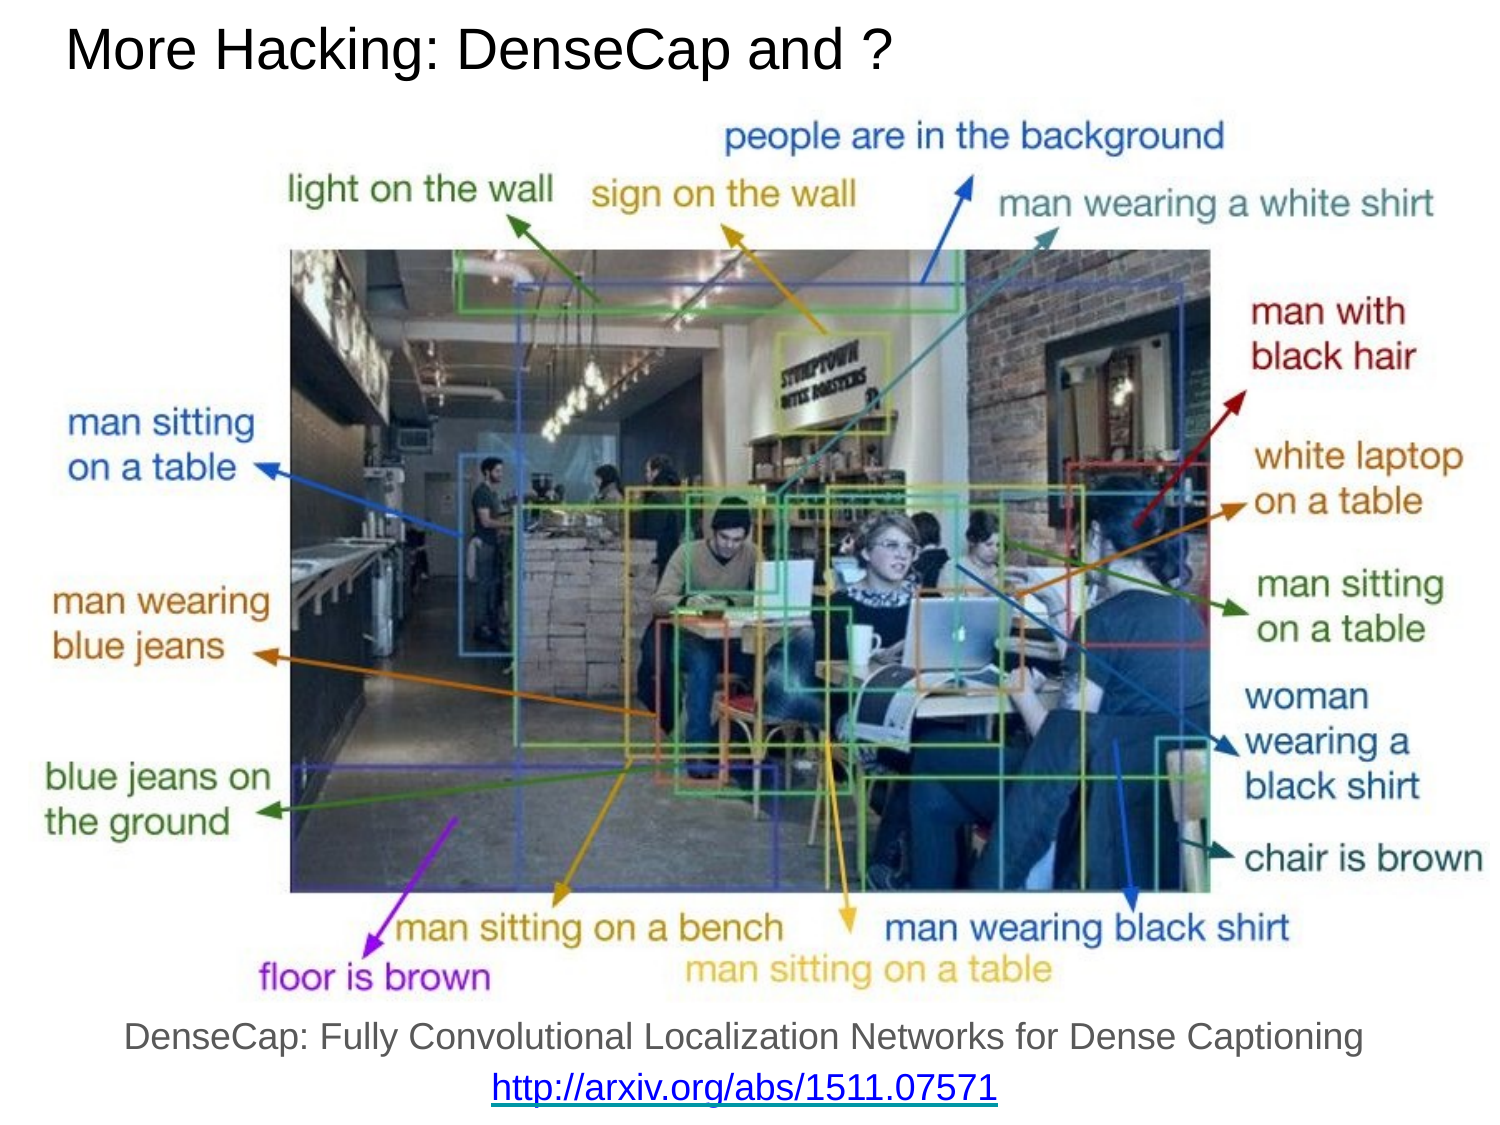

# More Hacking: DenseCap and ?

DenseCap: Fully Convolutional Localization Networks for Dense Captioning  http://arxiv.org/abs/1511.07571